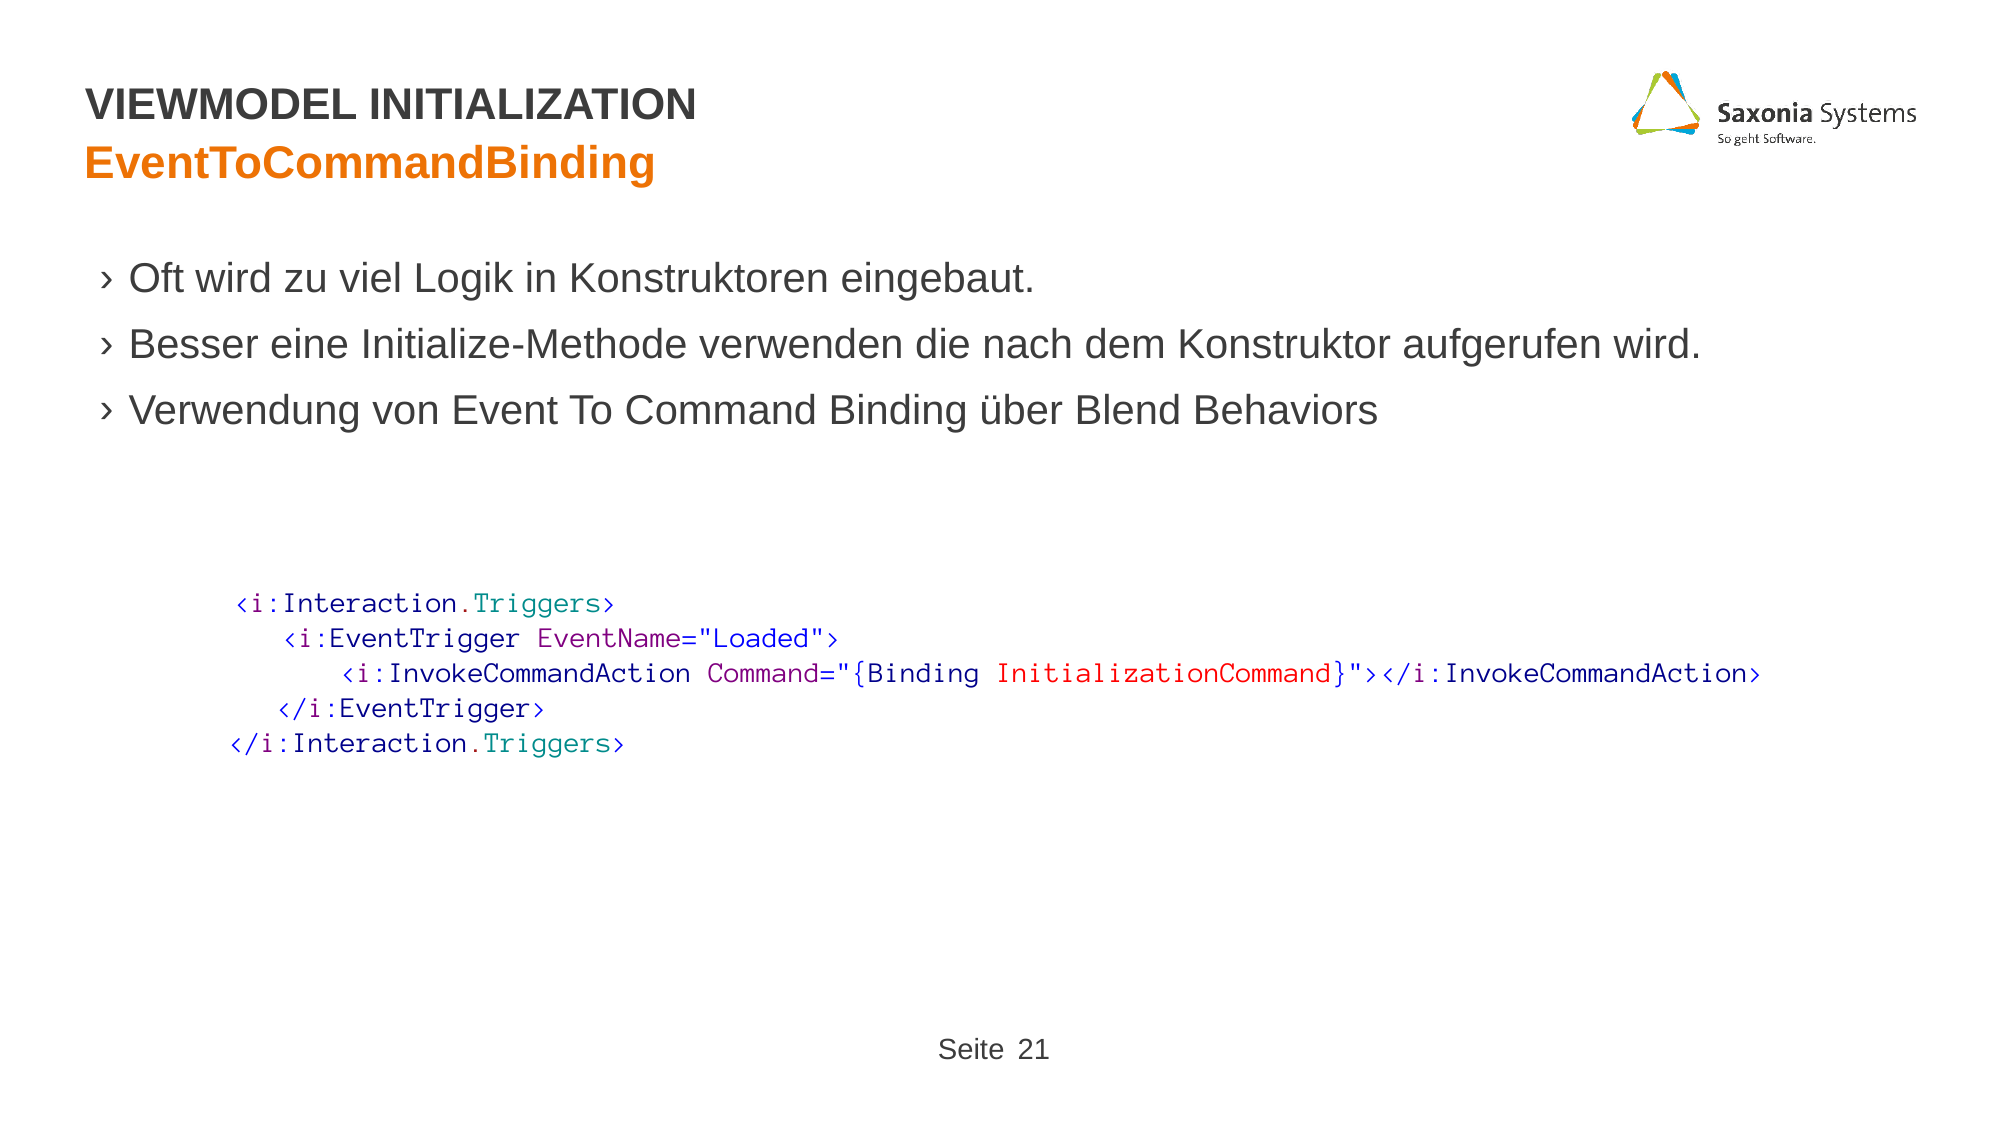

# ViewModel Initialization
EventToCommandBinding
Oft wird zu viel Logik in Konstruktoren eingebaut.
Besser eine Initialize-Methode verwenden die nach dem Konstruktor aufgerufen wird.
Verwendung von Event To Command Binding über Blend Behaviors
 	<i:Interaction.Triggers>
 	   <i:EventTrigger EventName="Loaded">
                <i:InvokeCommandAction Command="{Binding InitializationCommand}"></i:InvokeCommandAction>
            </i:EventTrigger>
         </i:Interaction.Triggers>

21